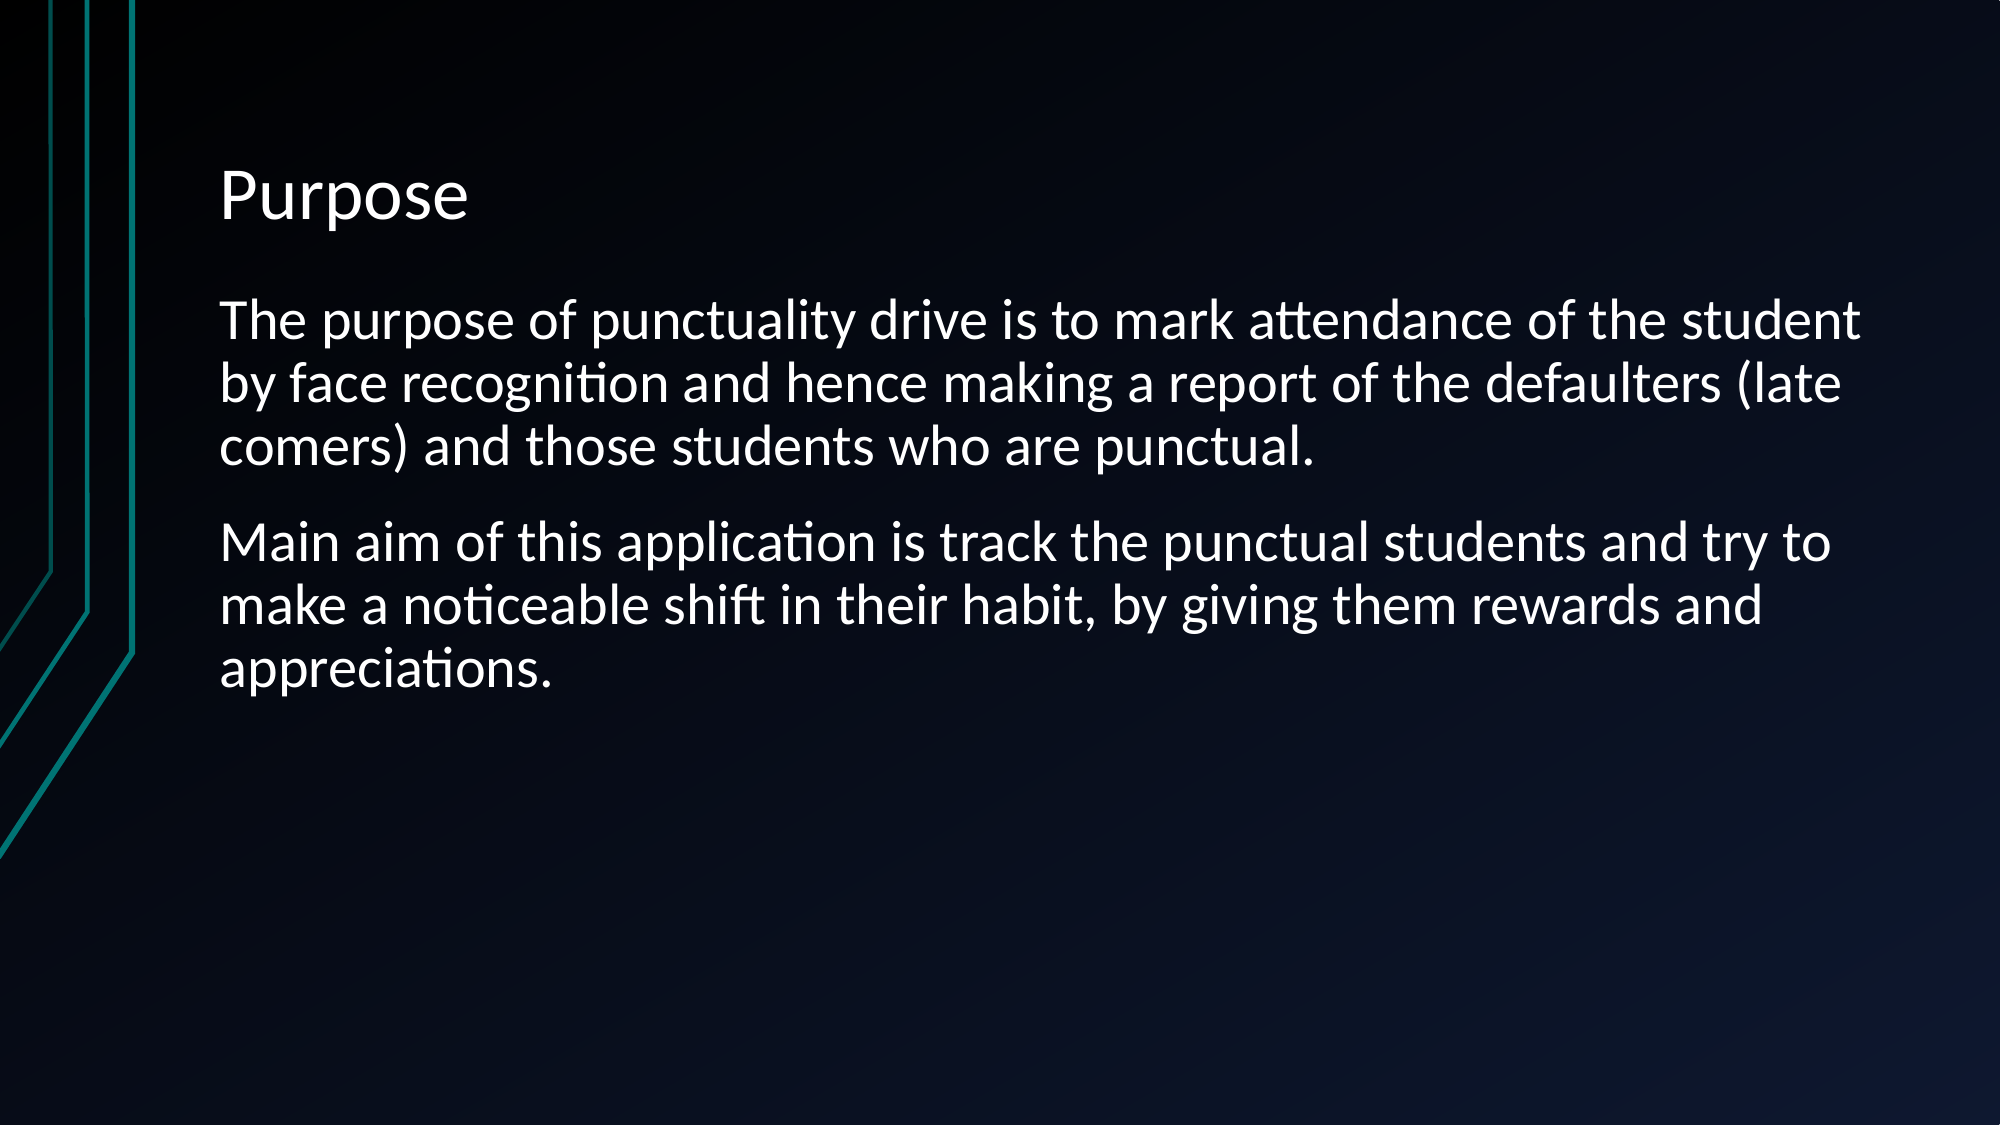

# Purpose
The purpose of punctuality drive is to mark attendance of the student by face recognition and hence making a report of the defaulters (late comers) and those students who are punctual.
Main aim of this application is track the punctual students and try to make a noticeable shift in their habit, by giving them rewards and appreciations.